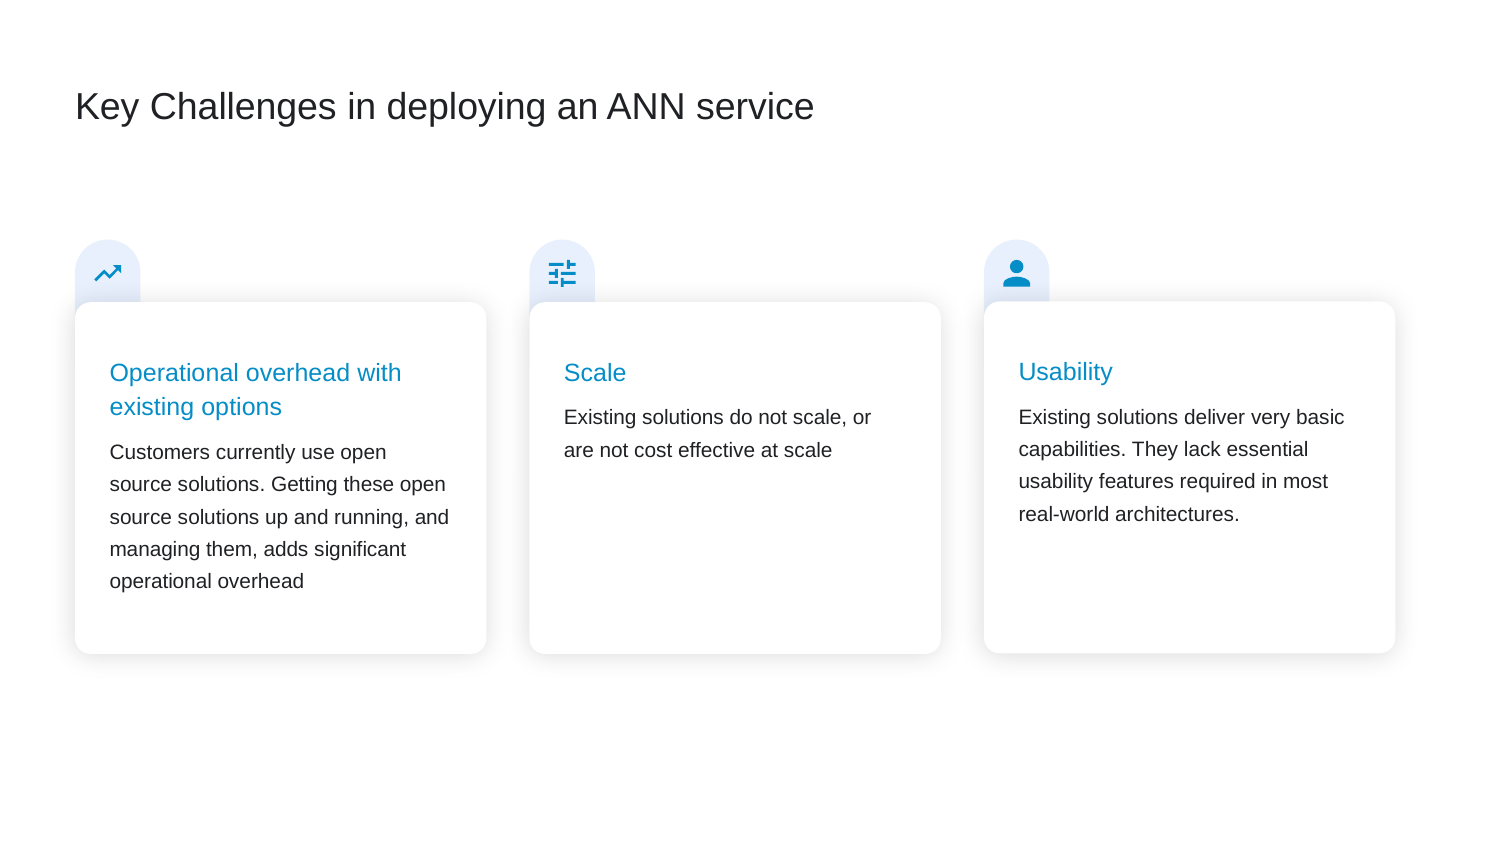

Key Challenges in deploying an ANN service

Usability
Existing solutions deliver very basic capabilities. They lack essential usability features required in most real-world architectures.

Scale
Existing solutions do not scale, or are not cost effective at scale

Operational overhead with
existing options
Customers currently use open source solutions. Getting these open source solutions up and running, and managing them, adds significant operational overhead